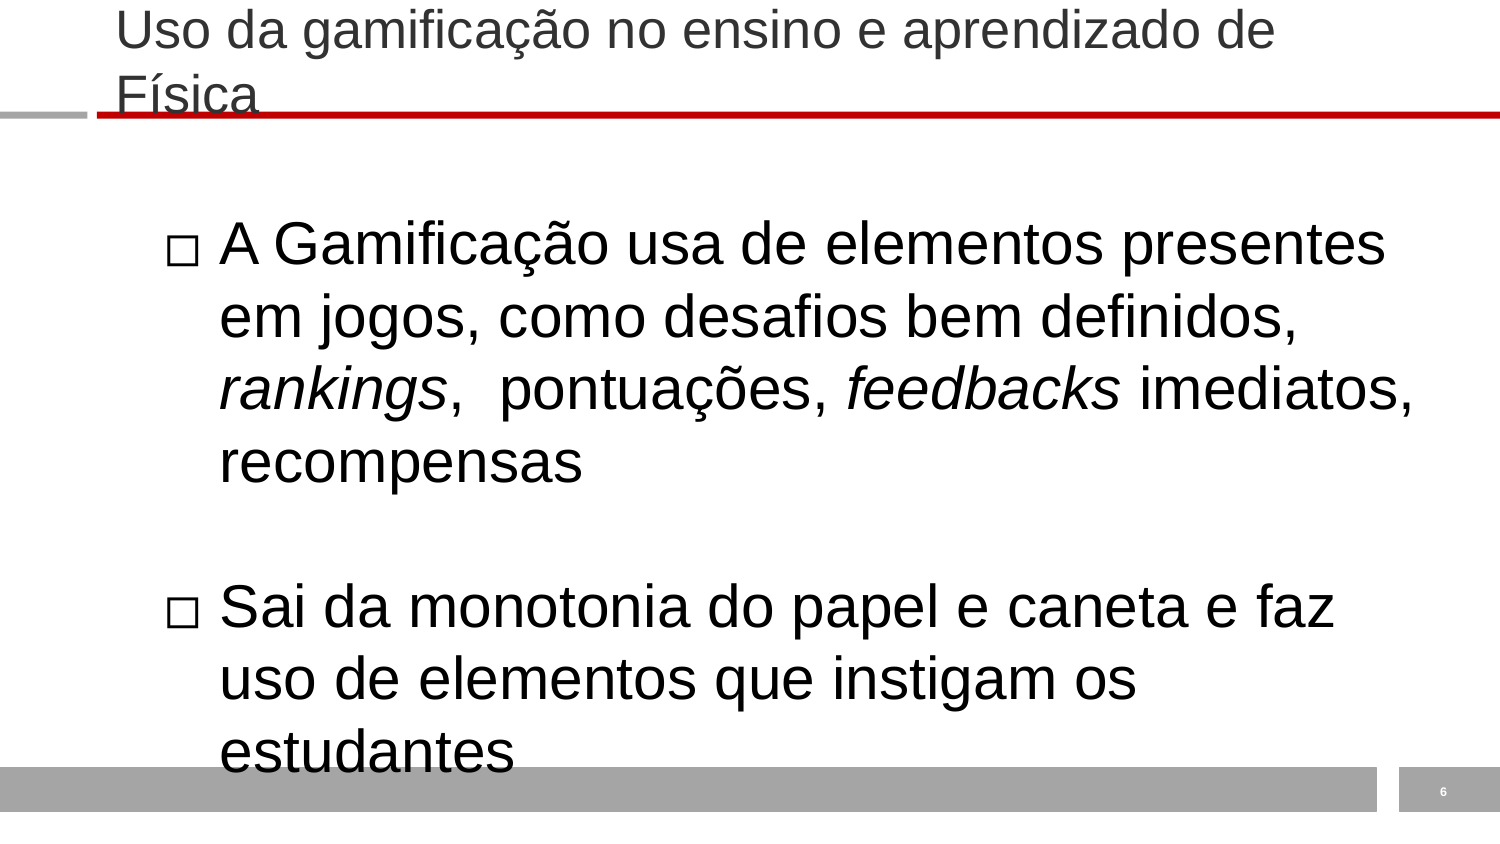

# Uso da gamificação no ensino e aprendizado de Física
A Gamificação usa de elementos presentes em jogos, como desafios bem definidos, rankings,  pontuações, feedbacks imediatos, recompensas

Sai da monotonia do papel e caneta e faz uso de elementos que instigam os estudantes

6